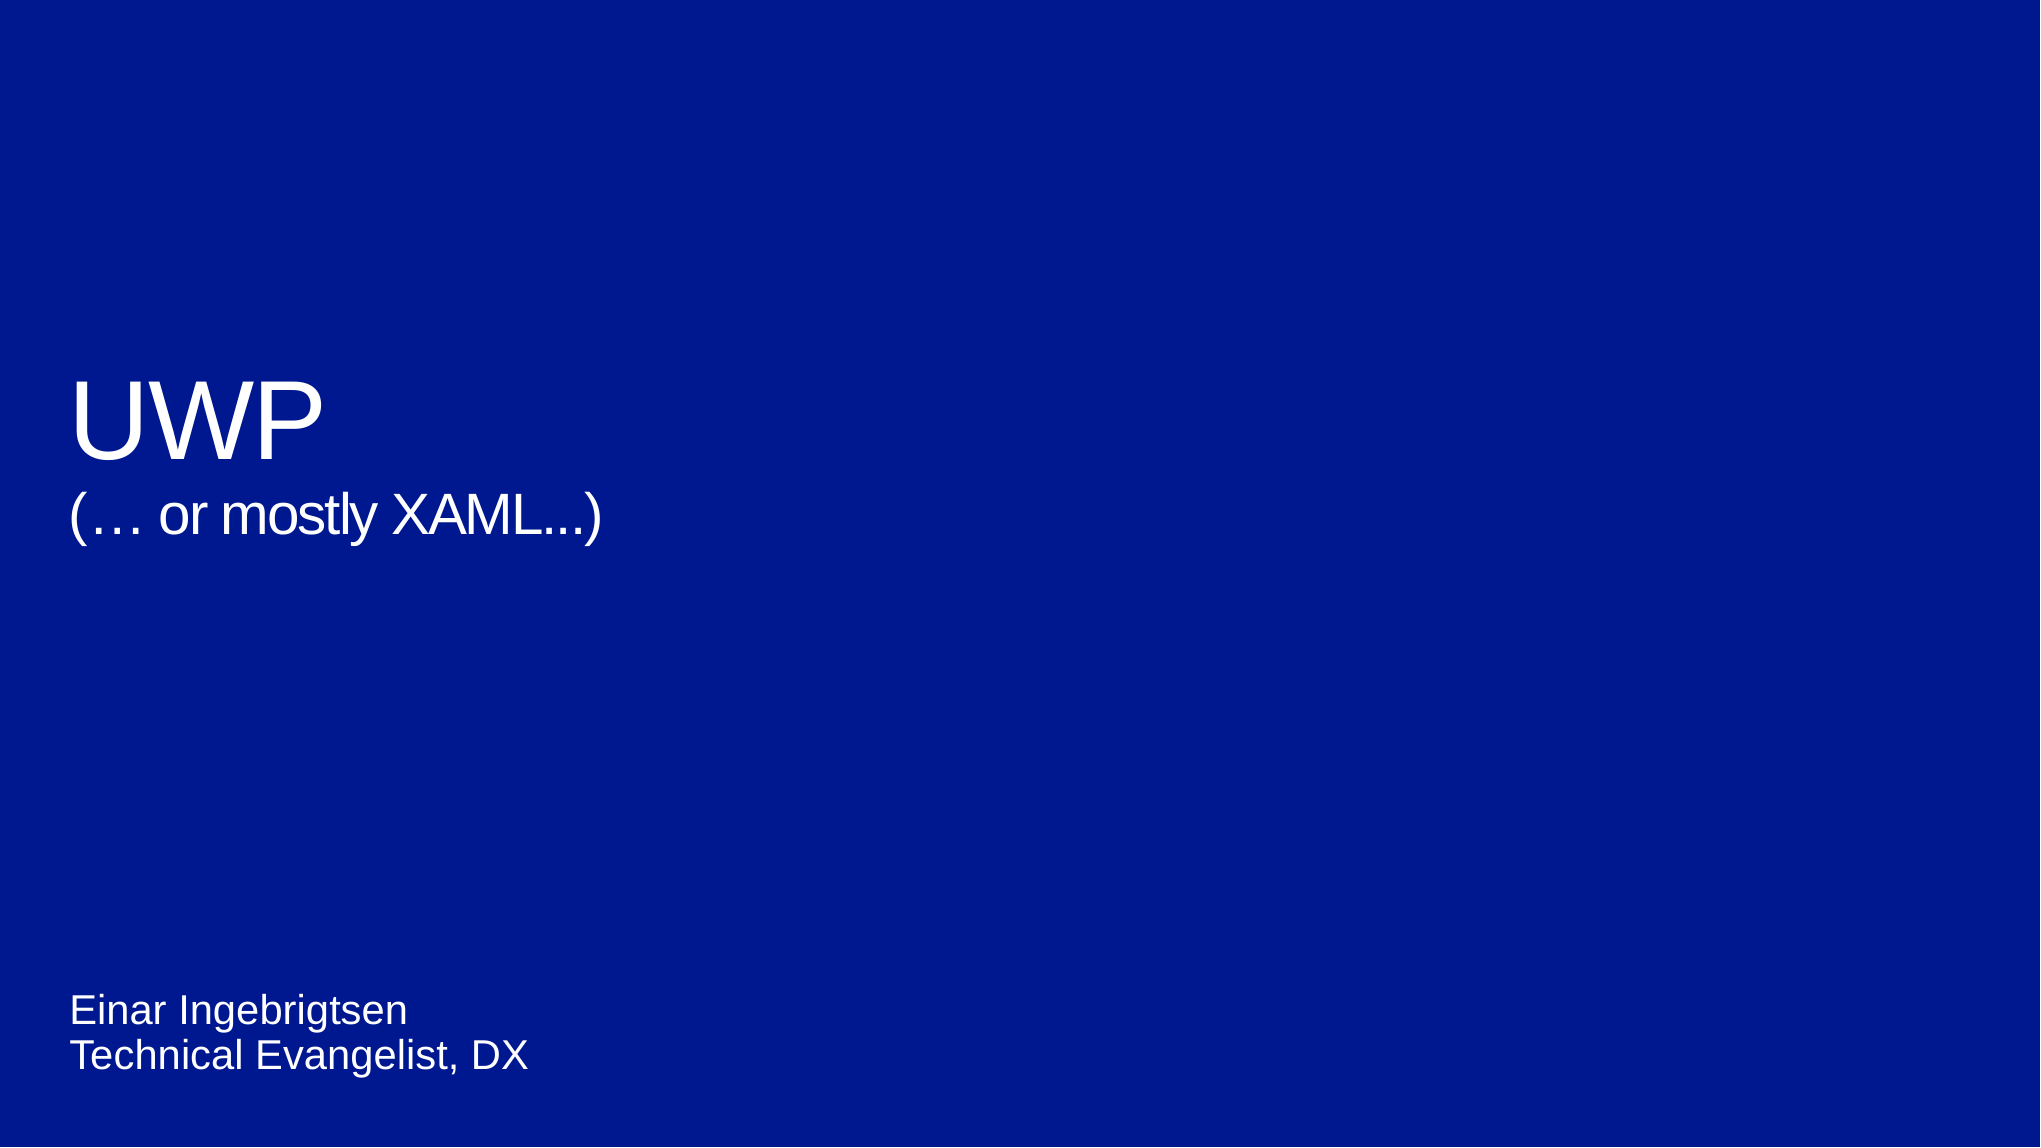

# UWP (… or mostly XAML...)
Einar Ingebrigtsen
Technical Evangelist, DX